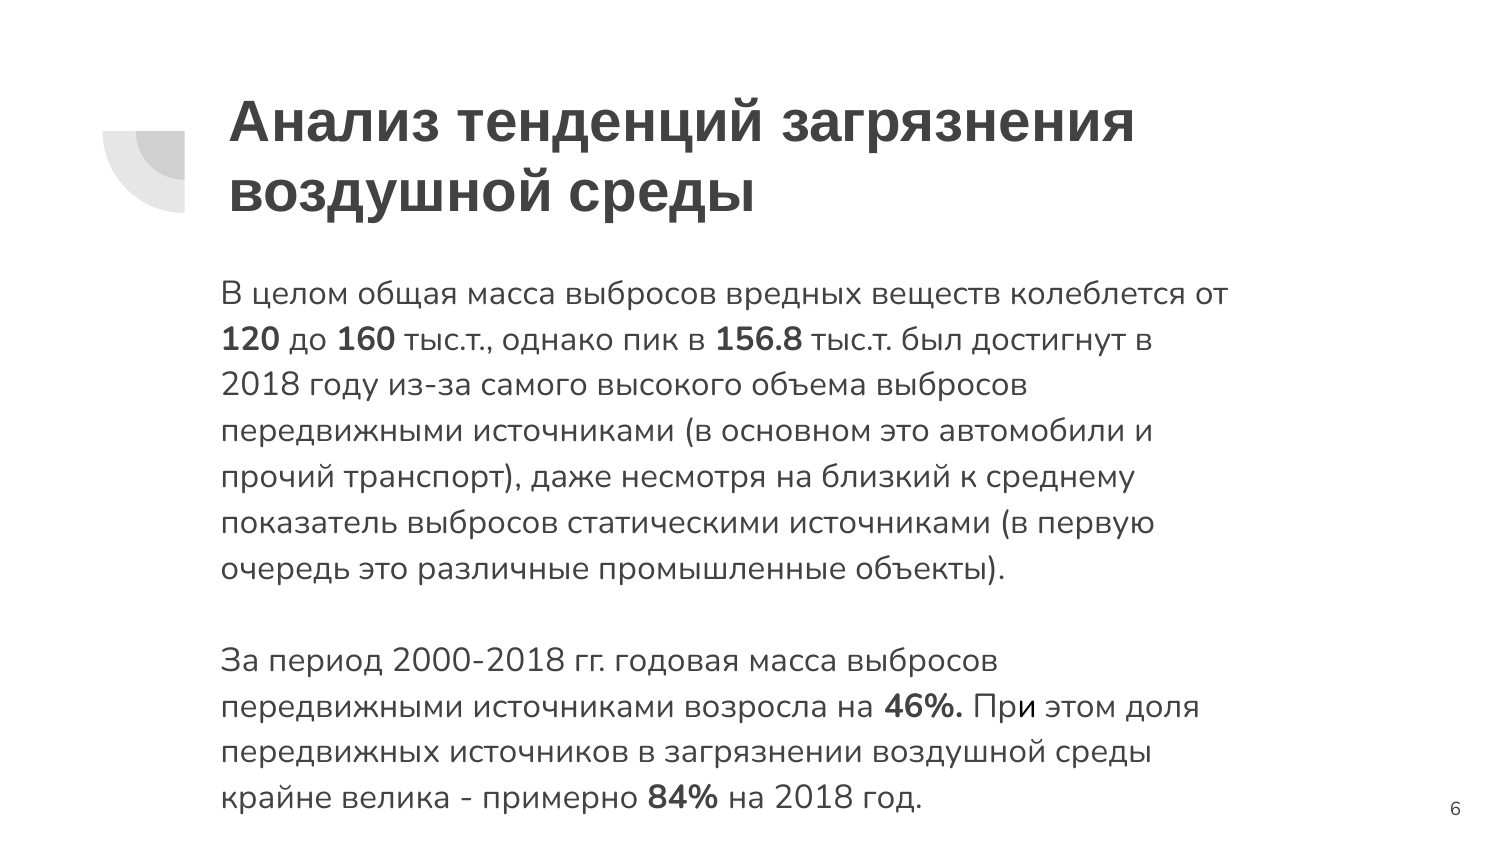

# Анализ тенденций загрязнения воздушной среды
В целом общая масса выбросов вредных веществ колеблется от 120 до 160 тыс.т., однако пик в 156.8 тыс.т. был достигнут в 2018 году из-за самого высокого объема выбросов передвижными источниками (в основном это автомобили и прочий транспорт), даже несмотря на близкий к среднему показатель выбросов статическими источниками (в первую очередь это различные промышленные объекты).

За период 2000-2018 гг. годовая масса выбросов передвижными источниками возросла на 46%. При этом доля передвижных источников в загрязнении воздушной среды крайне велика - примерно 84% на 2018 год.
6